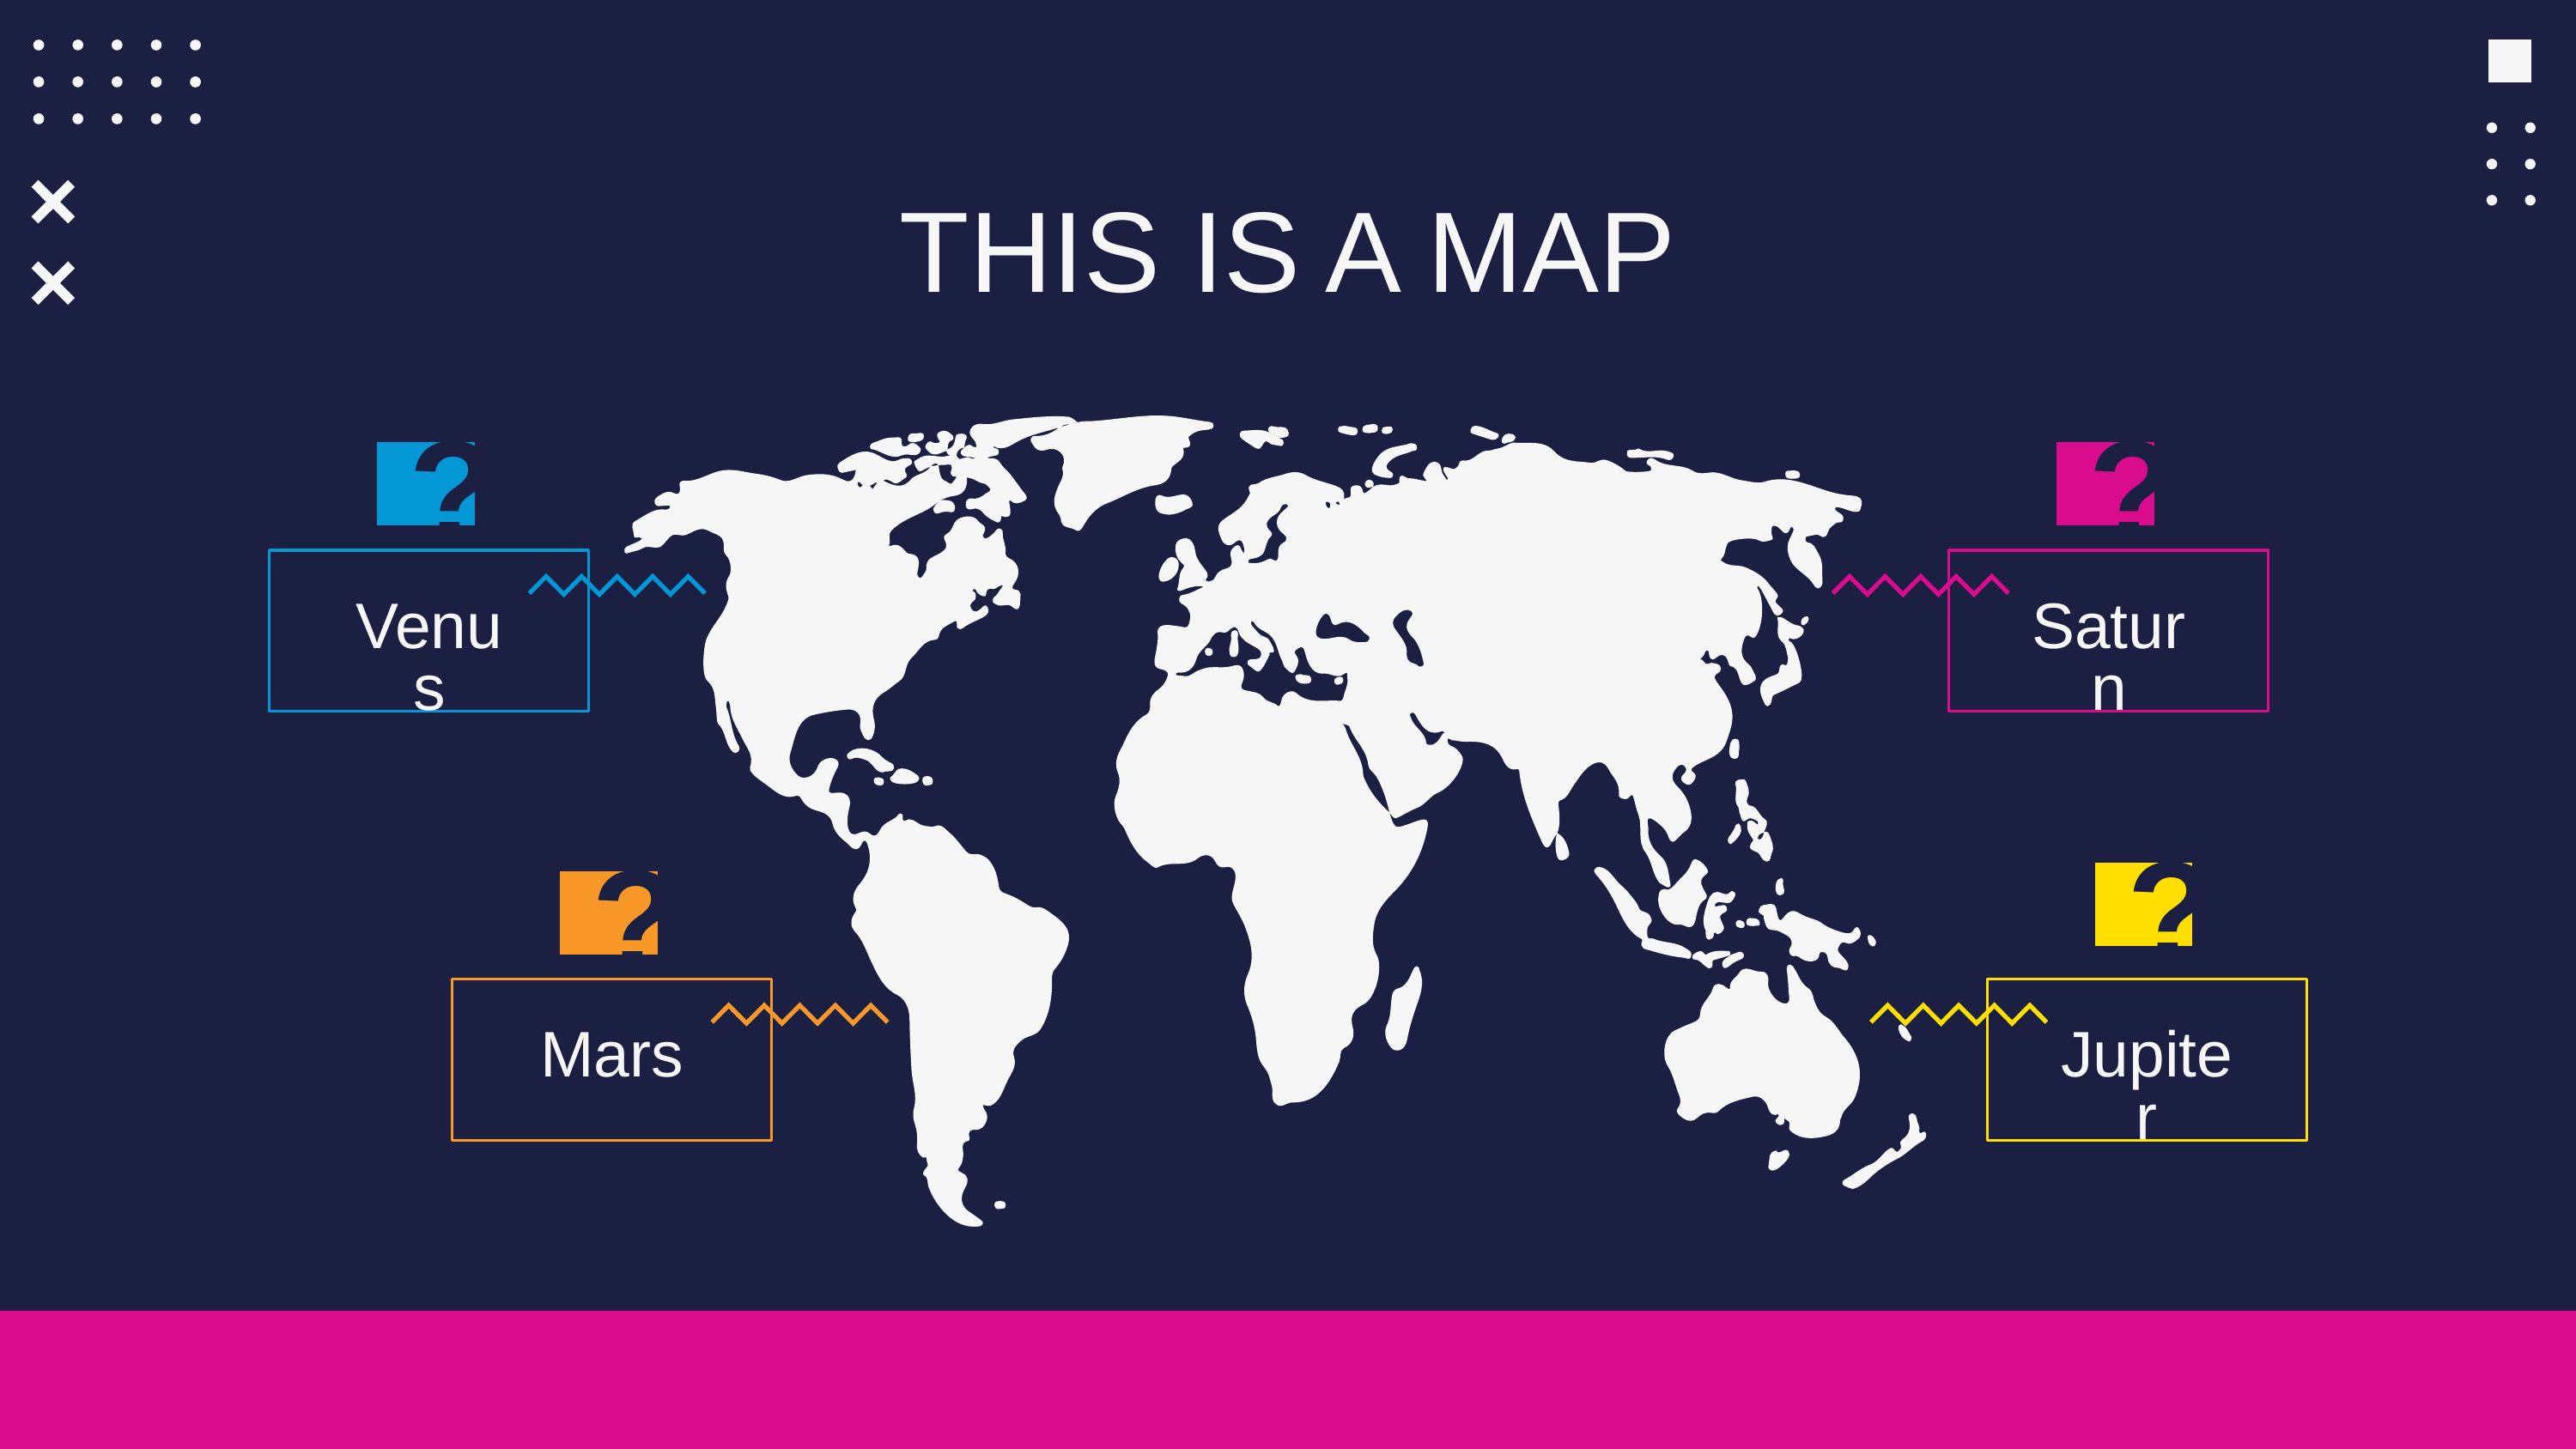

# THIS IS A MAP

?
?

Venus
Saturn
?
?

Mars
Jupiter